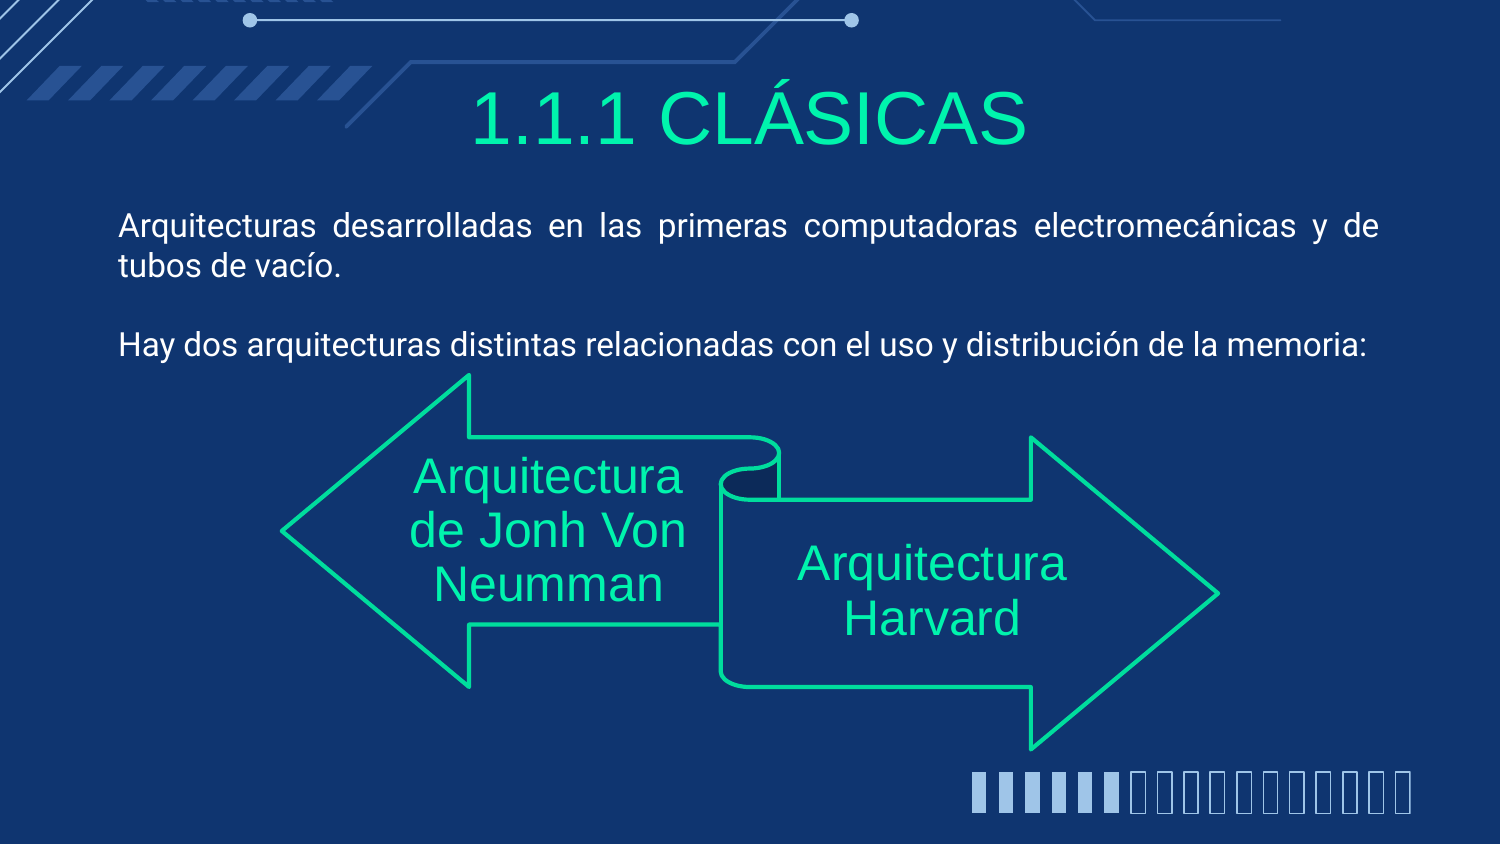

# 1.1.1 CLÁSICAS
Arquitecturas desarrolladas en las primeras computadoras electromecánicas y de tubos de vacío.

Hay dos arquitecturas distintas relacionadas con el uso y distribución de la memoria:
Arquitectura de Jonh Von Neumman
Arquitectura Harvard